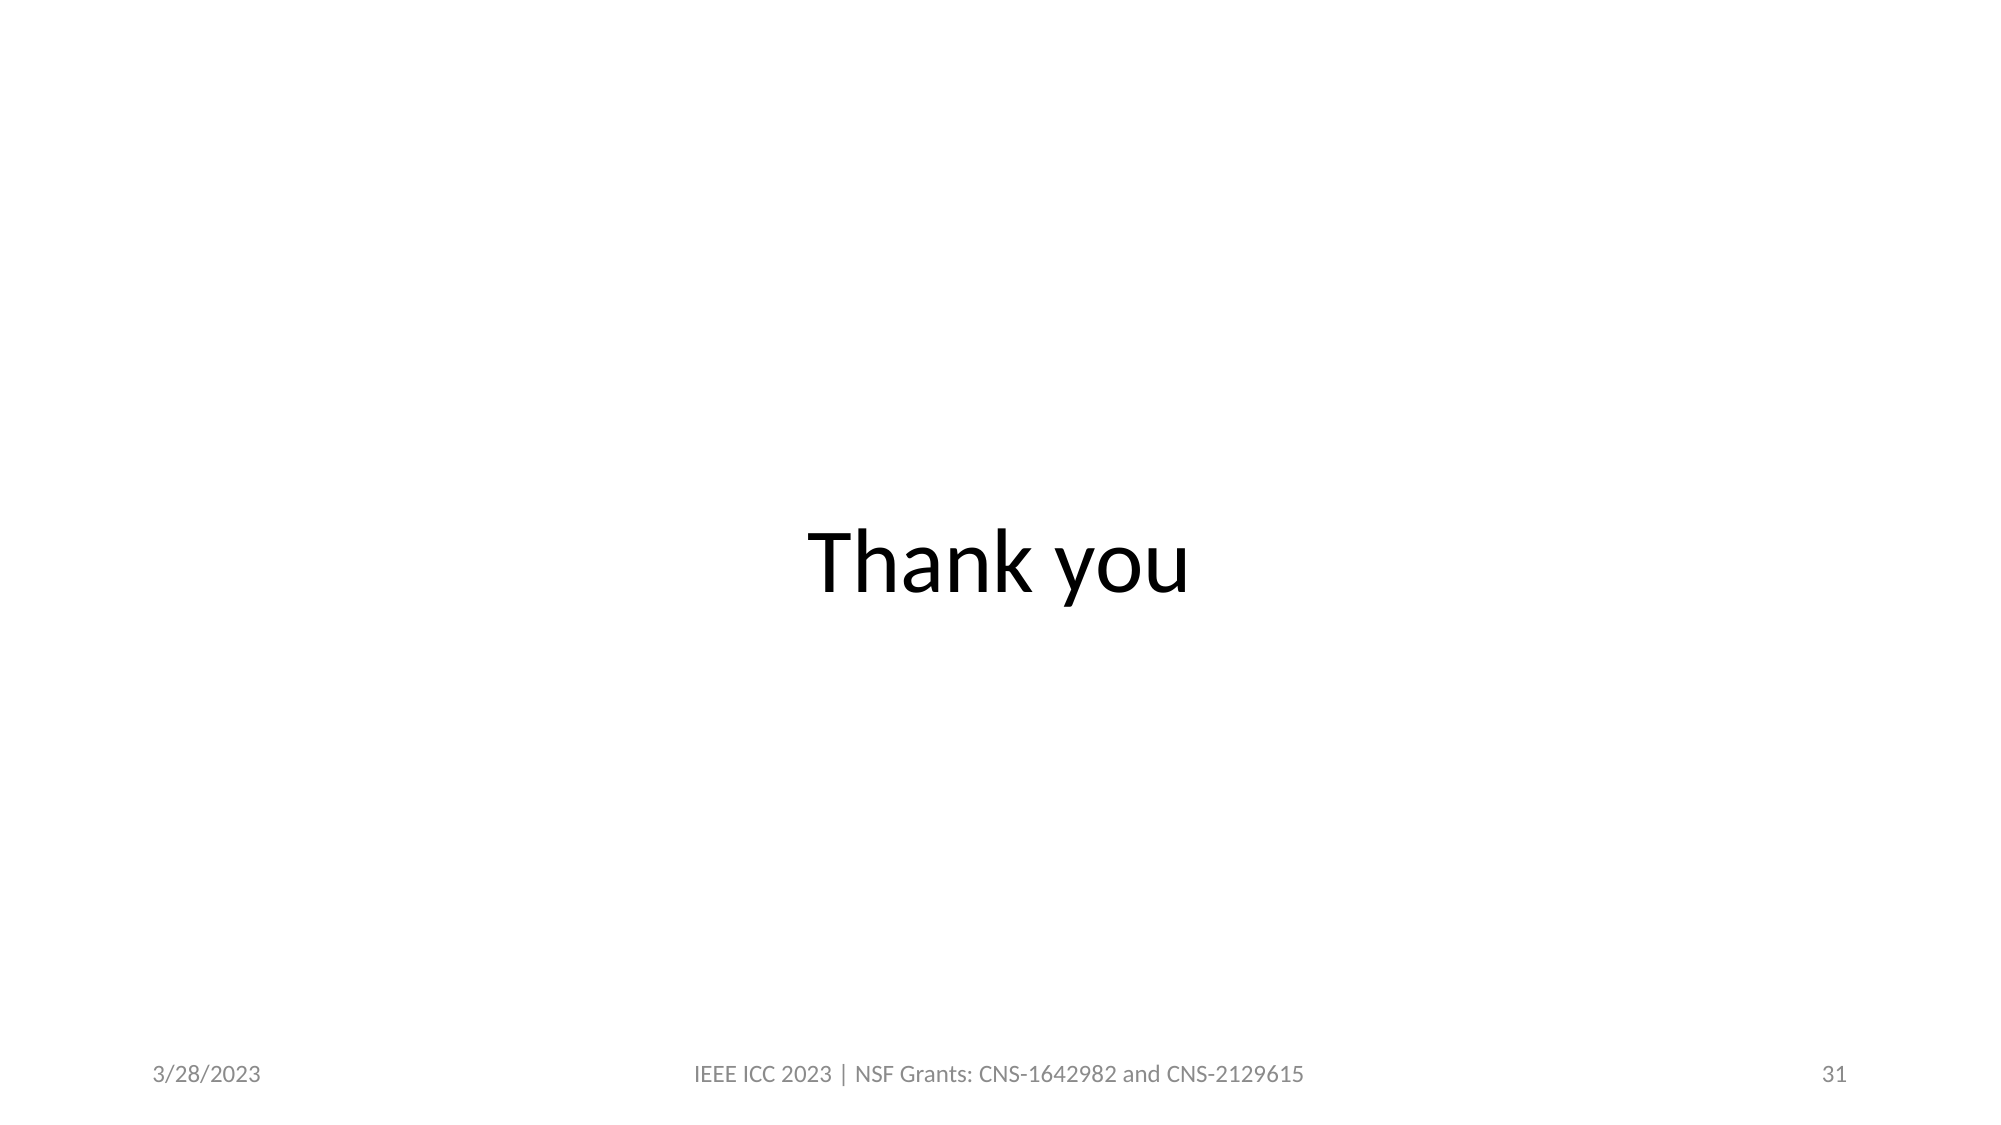

# Thank you
3/28/2023
IEEE ICC 2023 | NSF Grants: CNS-1642982 and CNS-2129615
31